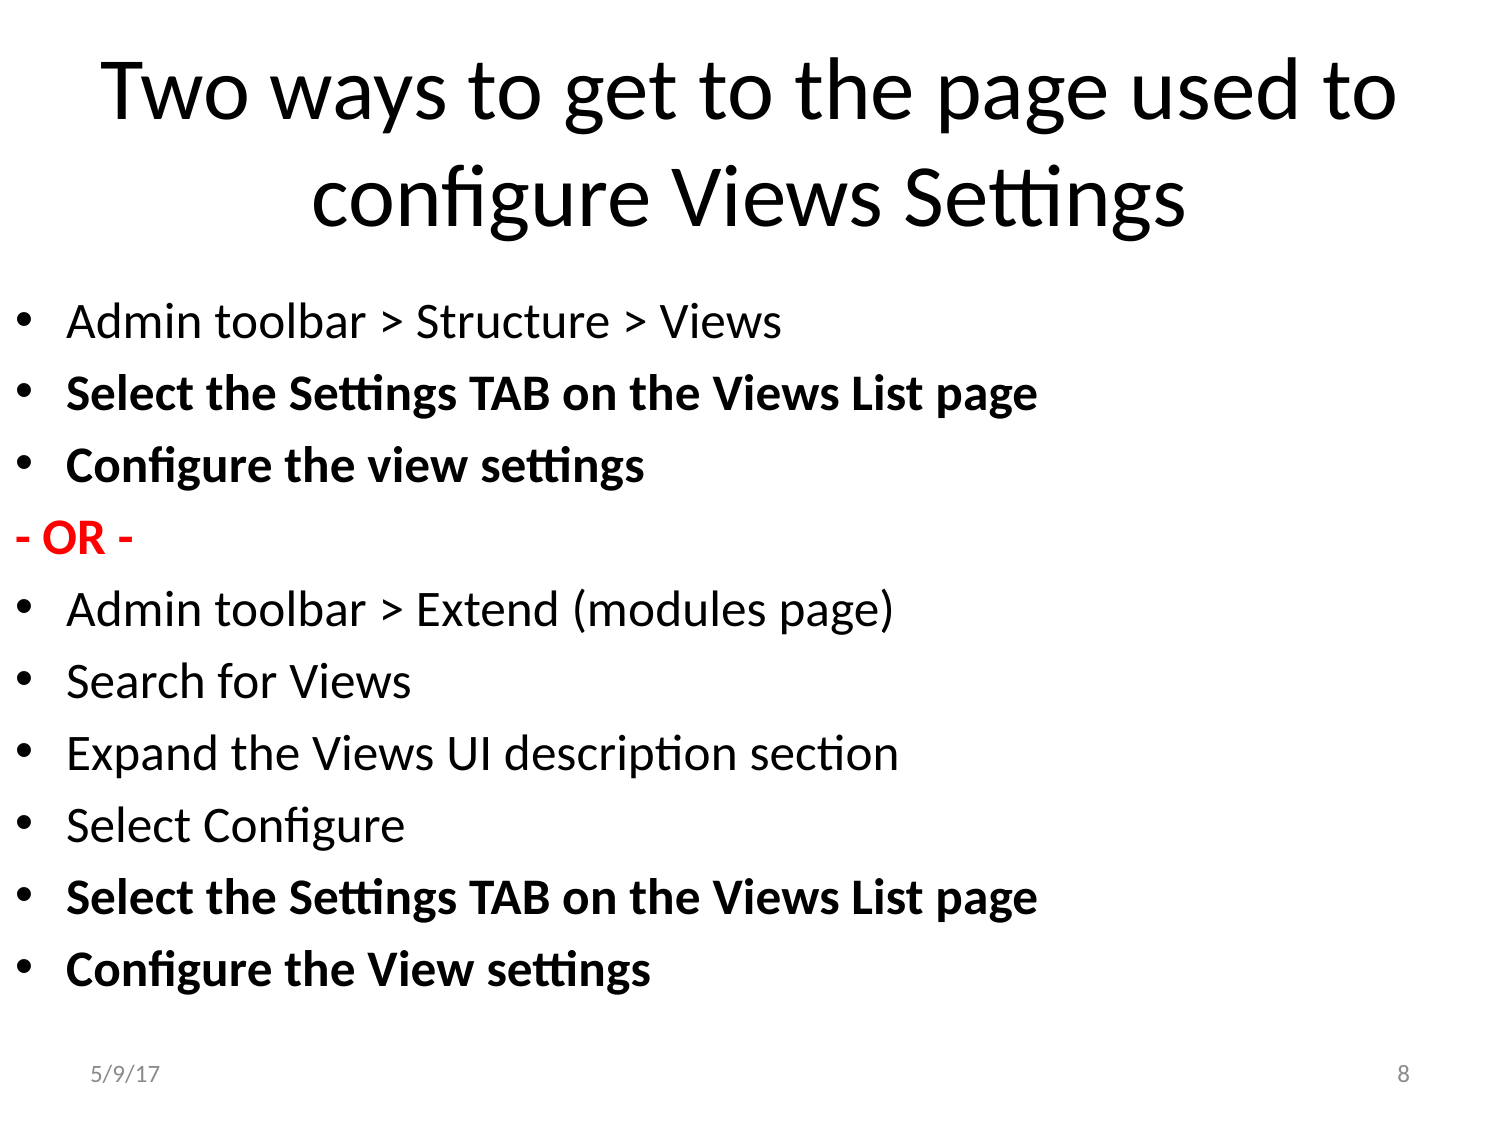

# Two ways to get to the page used to configure Views Settings
Admin toolbar > Structure > Views
Select the Settings TAB on the Views List page
Configure the view settings
- OR -
Admin toolbar > Extend (modules page)
Search for Views
Expand the Views UI description section
Select Configure
Select the Settings TAB on the Views List page
Configure the View settings

5/9/17
8